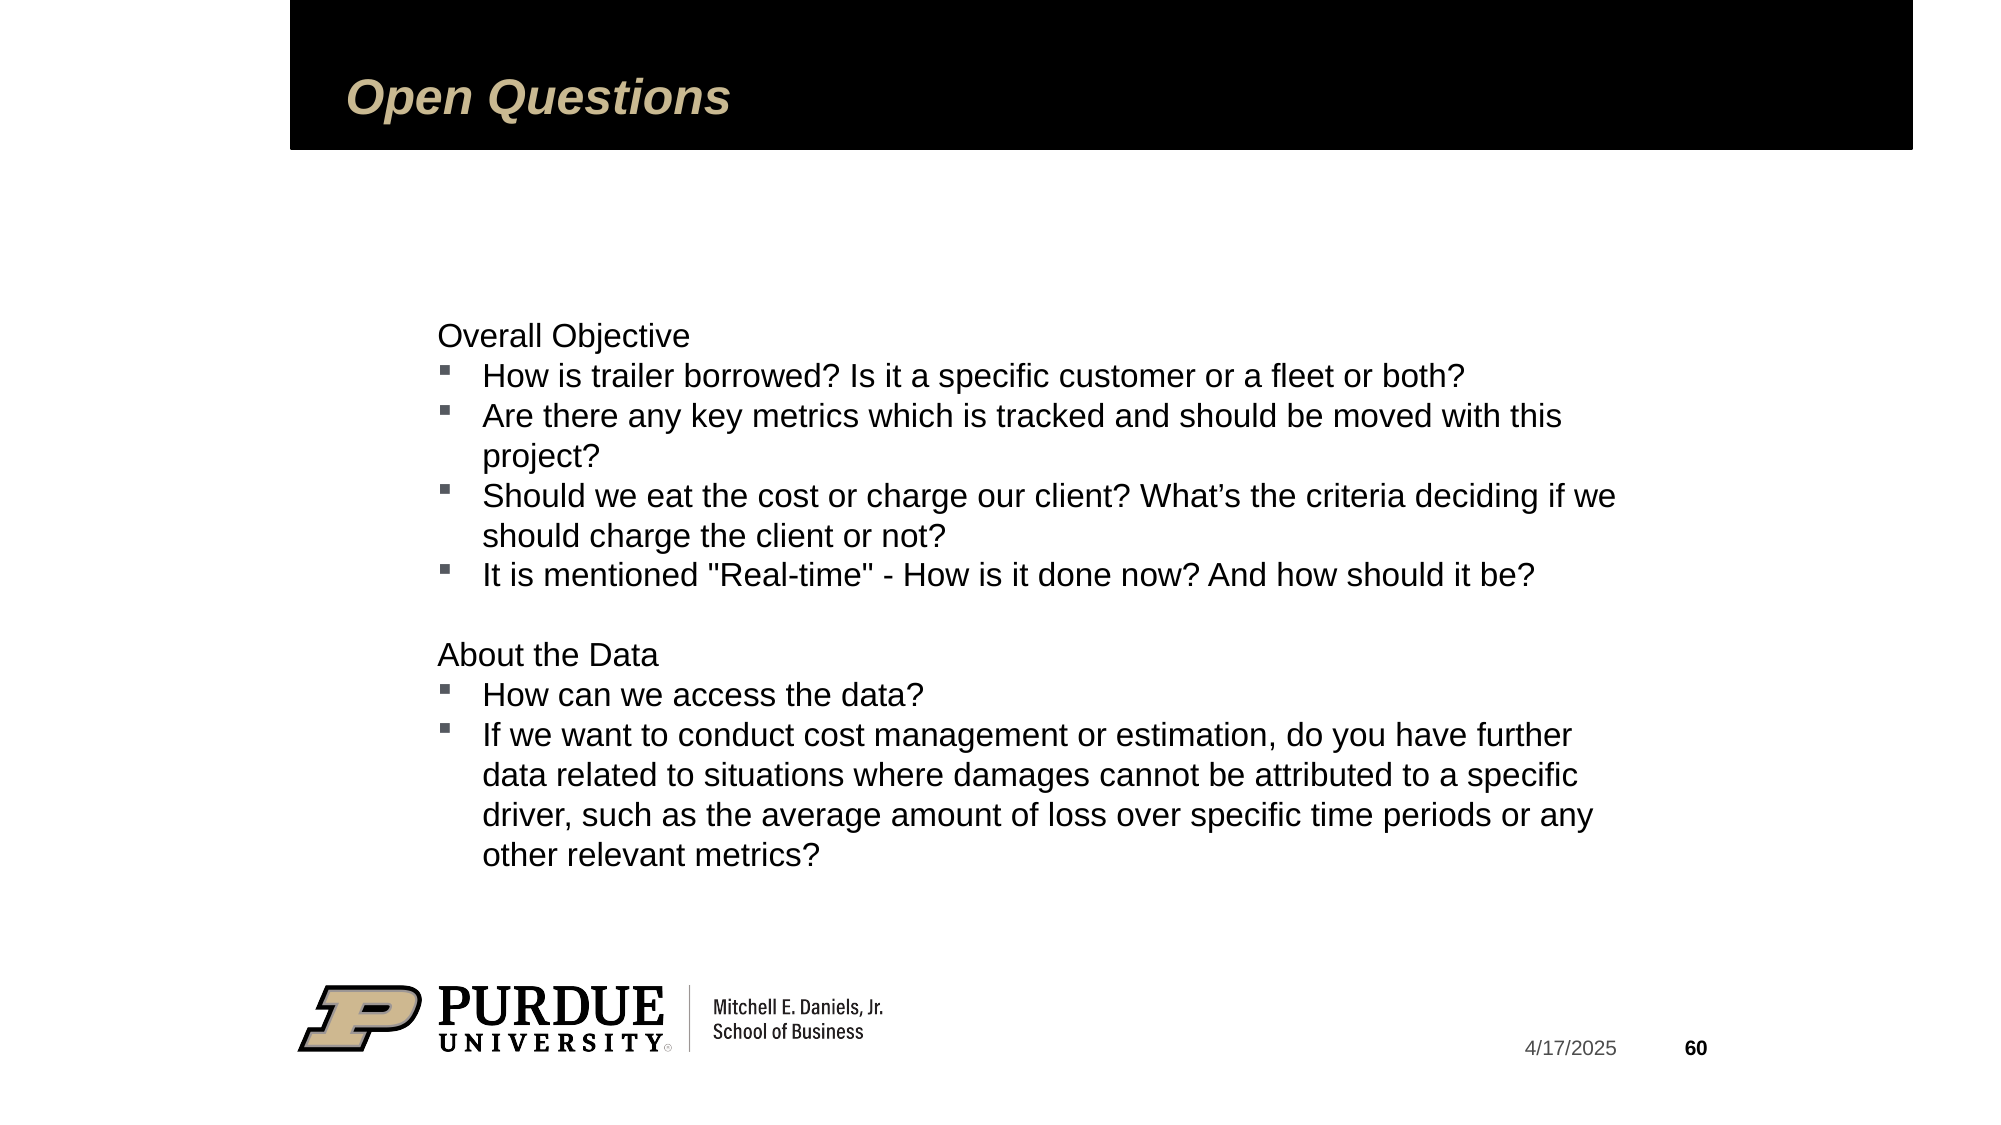

# Open Questions

Overall Objective
How is trailer borrowed? Is it a specific customer or a fleet or both?
Are there any key metrics which is tracked and should be moved with this project?
Should we eat the cost or charge our client? What’s the criteria deciding if we should charge the client or not?
It is mentioned "Real-time" - How is it done now? And how should it be?

About the Data
How can we access the data?
If we want to conduct cost management or estimation, do you have further data related to situations where damages cannot be attributed to a specific driver, such as the average amount of loss over specific time periods or any other relevant metrics?
60
4/17/2025